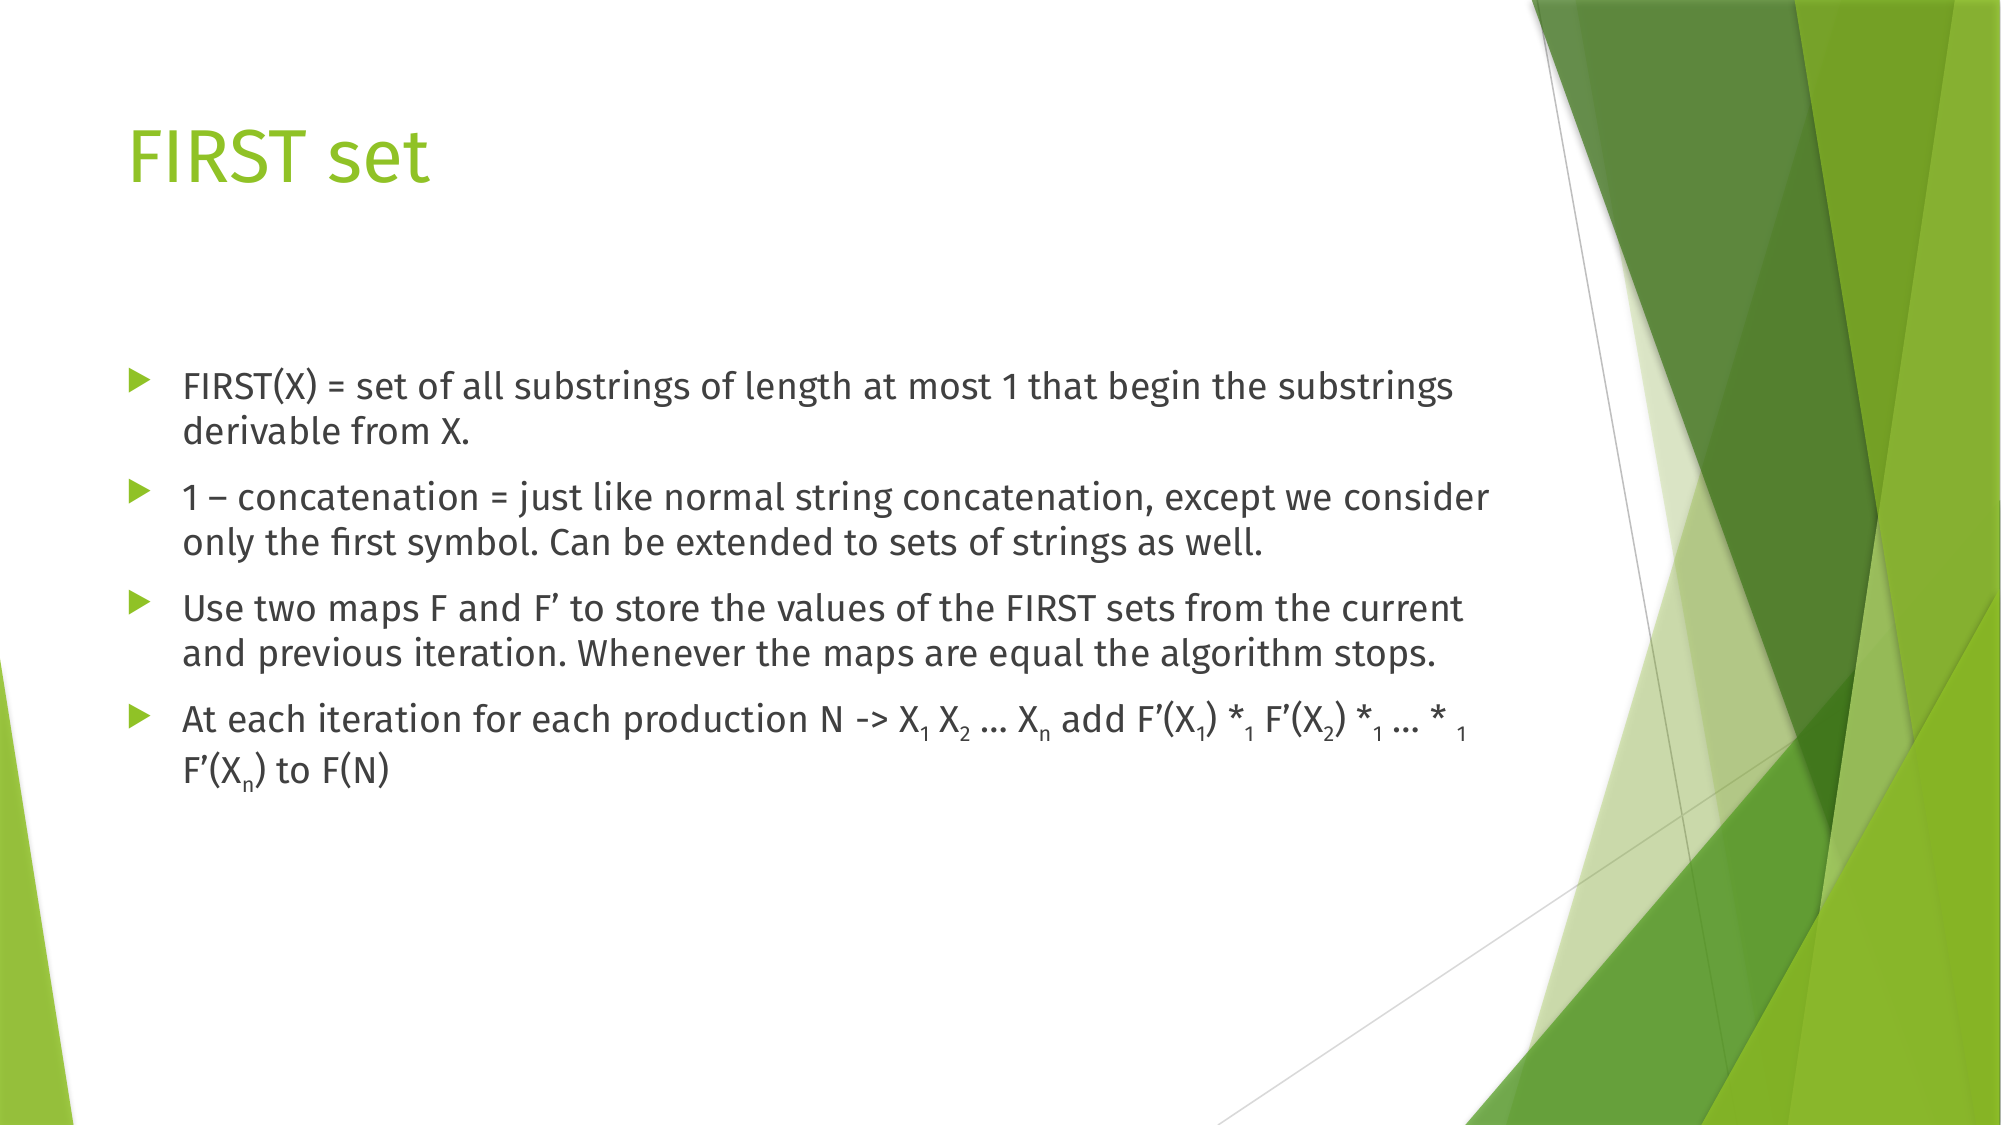

# FIRST set
FIRST(X) = set of all substrings of length at most 1 that begin the substrings derivable from X.
1 – concatenation = just like normal string concatenation, except we consider only the first symbol. Can be extended to sets of strings as well.
Use two maps F and F’ to store the values of the FIRST sets from the current and previous iteration. Whenever the maps are equal the algorithm stops.
At each iteration for each production N -> X1 X2 … Xn add F’(X1) *1 F’(X2) *1 … * 1 F’(Xn) to F(N)